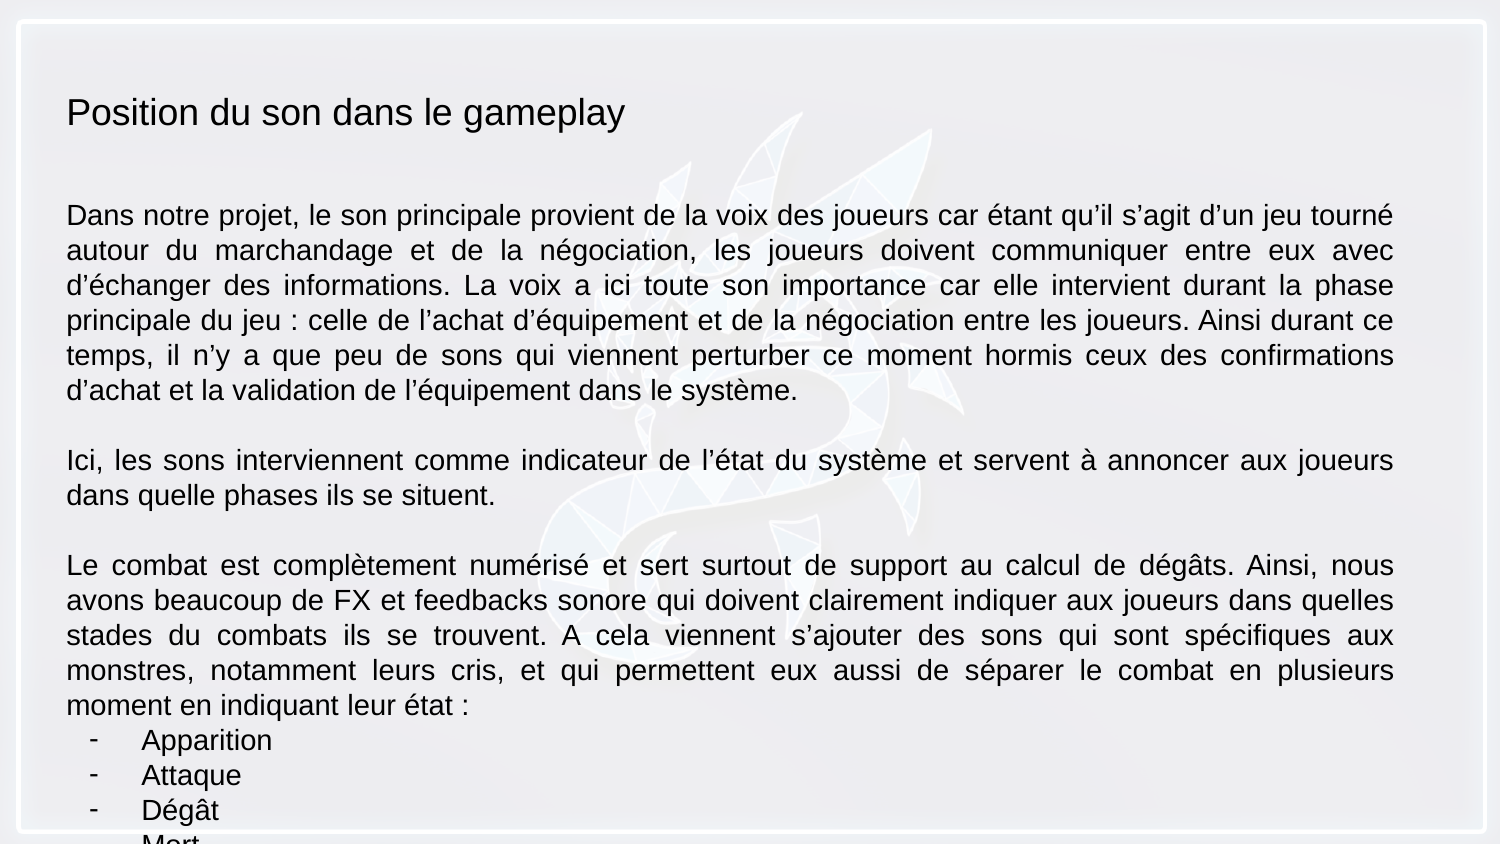

Position du son dans le gameplay
Dans notre projet, le son principale provient de la voix des joueurs car étant qu’il s’agit d’un jeu tourné autour du marchandage et de la négociation, les joueurs doivent communiquer entre eux avec d’échanger des informations. La voix a ici toute son importance car elle intervient durant la phase principale du jeu : celle de l’achat d’équipement et de la négociation entre les joueurs. Ainsi durant ce temps, il n’y a que peu de sons qui viennent perturber ce moment hormis ceux des confirmations d’achat et la validation de l’équipement dans le système.

Ici, les sons interviennent comme indicateur de l’état du système et servent à annoncer aux joueurs dans quelle phases ils se situent.

Le combat est complètement numérisé et sert surtout de support au calcul de dégâts. Ainsi, nous avons beaucoup de FX et feedbacks sonore qui doivent clairement indiquer aux joueurs dans quelles stades du combats ils se trouvent. A cela viennent s’ajouter des sons qui sont spécifiques aux monstres, notamment leurs cris, et qui permettent eux aussi de séparer le combat en plusieurs moment en indiquant leur état :
Apparition
Attaque
Dégât
Mort